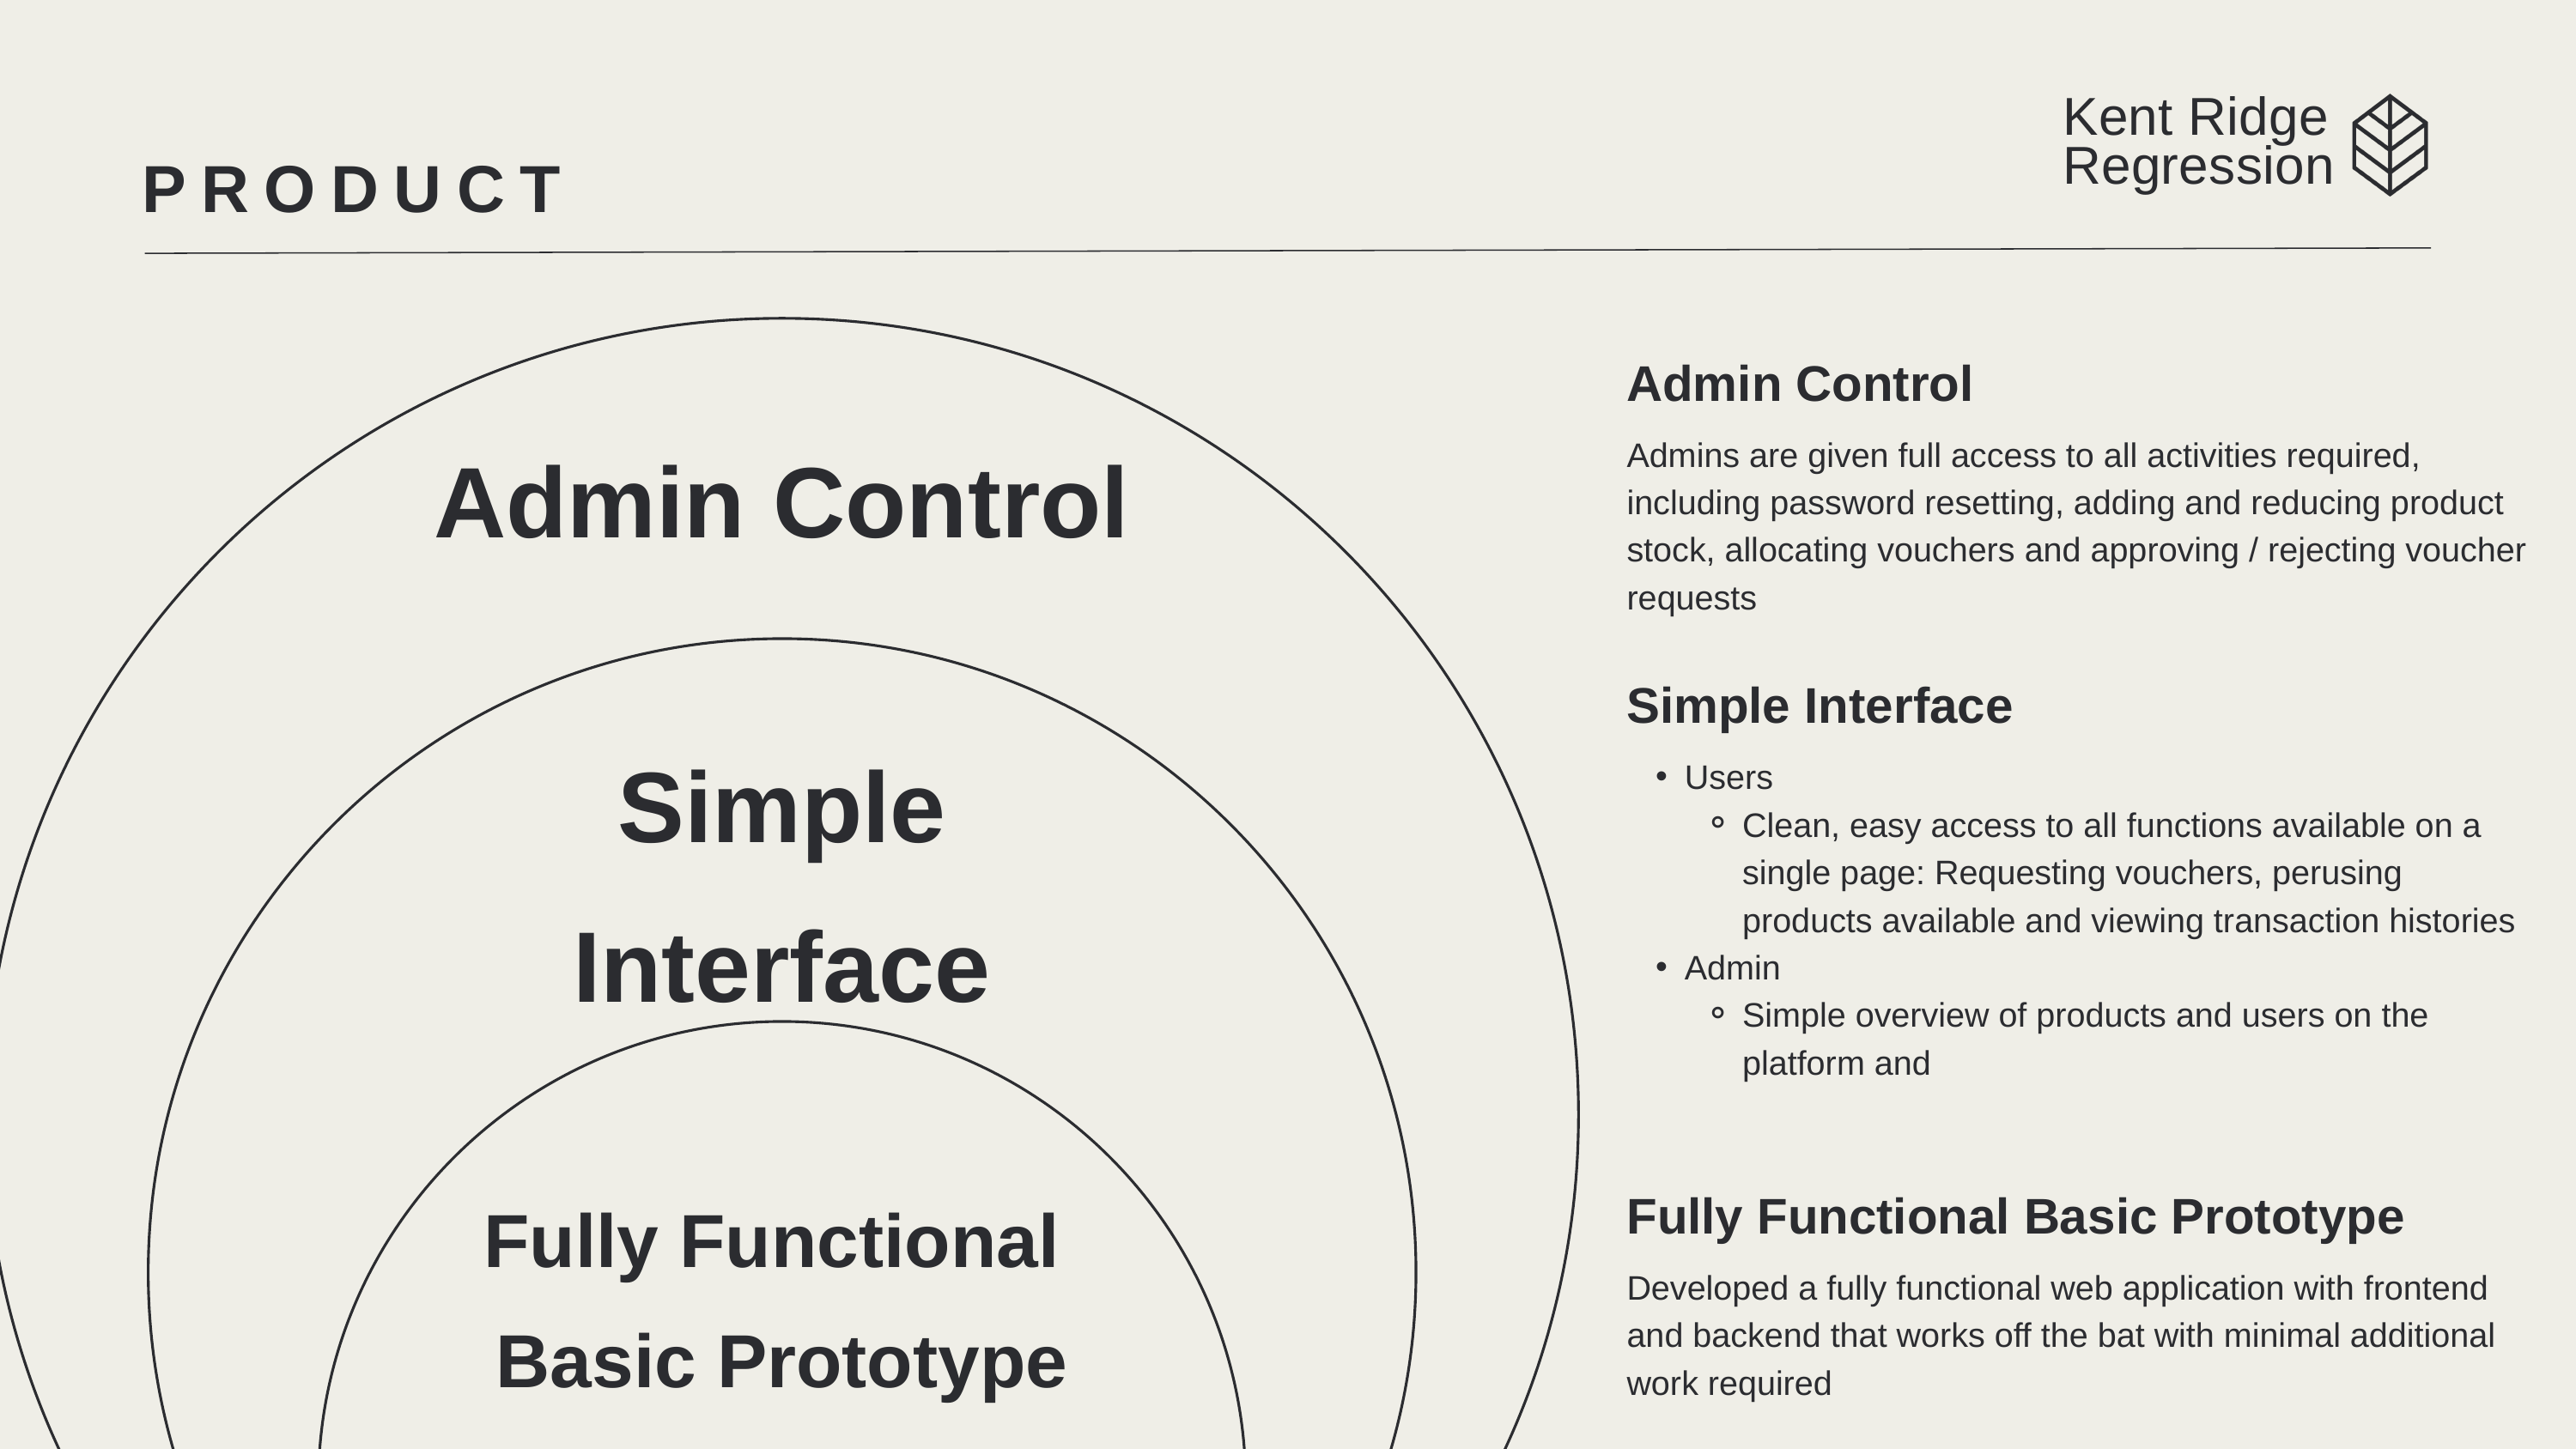

Kent Ridge
Regression
PRODUCT

Admin Control
Admins are given full access to all activities required, including password resetting, adding and reducing product stock, allocating vouchers and approving / rejecting voucher requests
Simple Interface
Users
Clean, easy access to all functions available on a single page: Requesting vouchers, perusing products available and viewing transaction histories
Admin
Simple overview of products and users on the platform and
Fully Functional Basic Prototype
Developed a fully functional web application with frontend and backend that works off the bat with minimal additional work required
Admin Control

Simple Interface

Fully Functional
Basic Prototype